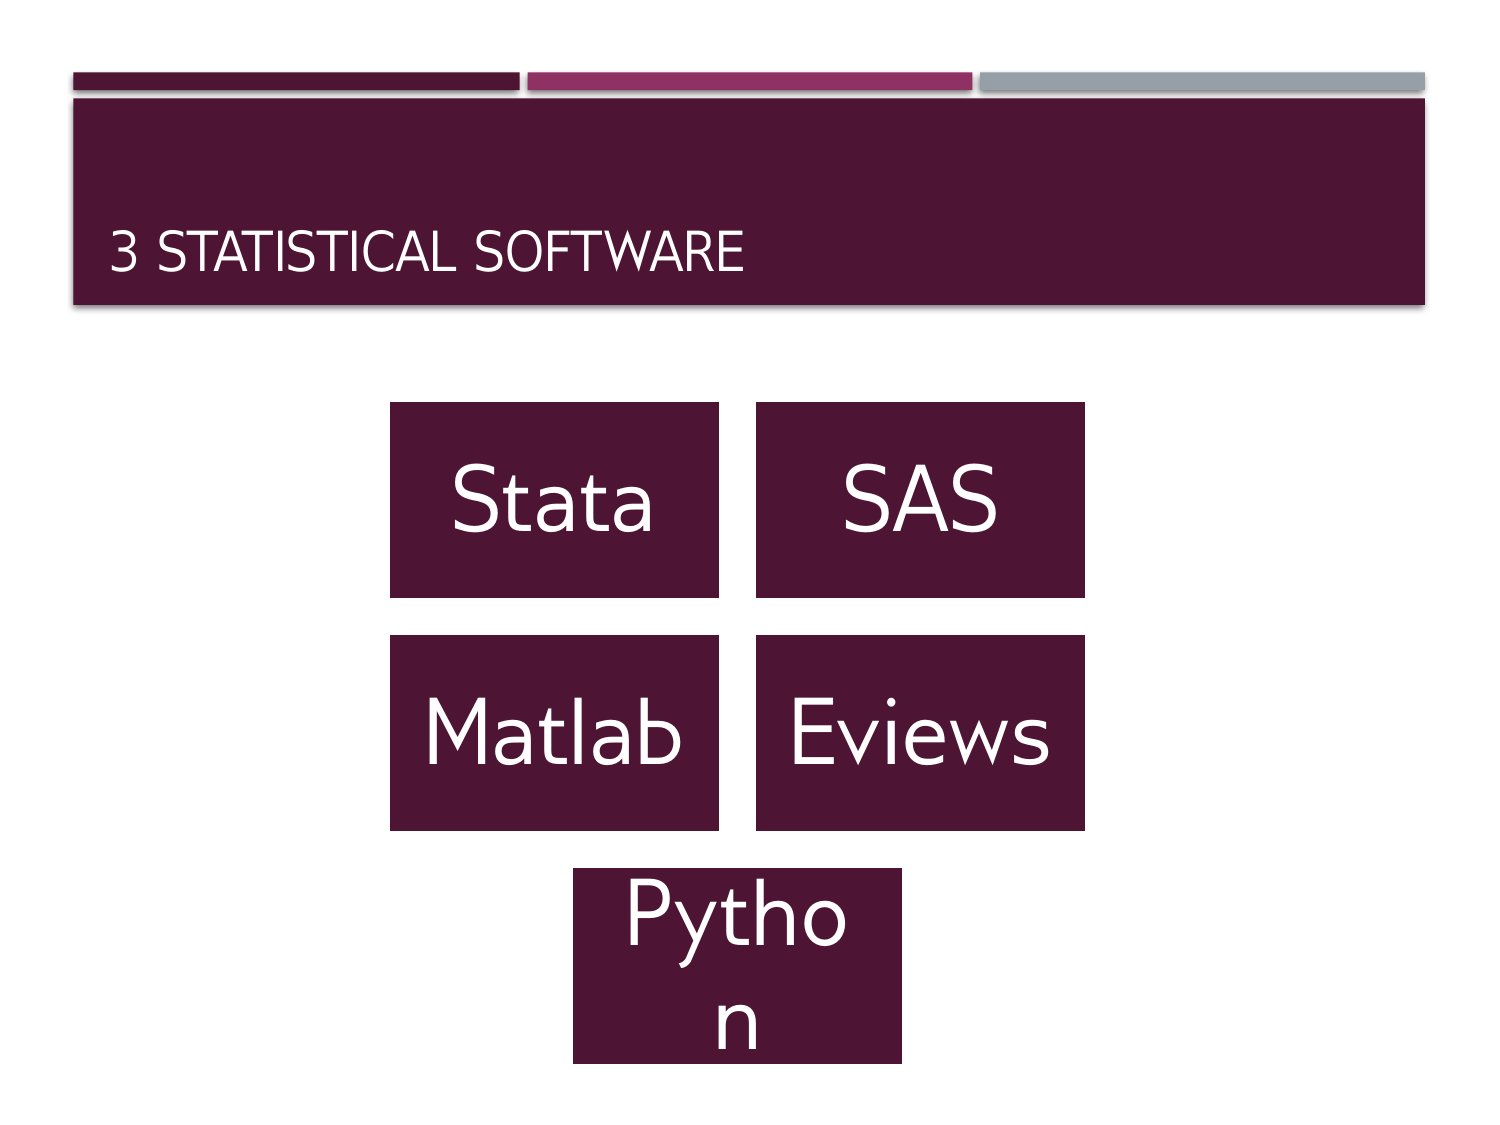

# 3 Statistical Software
Stata
SAS
Matlab
Eviews
Python